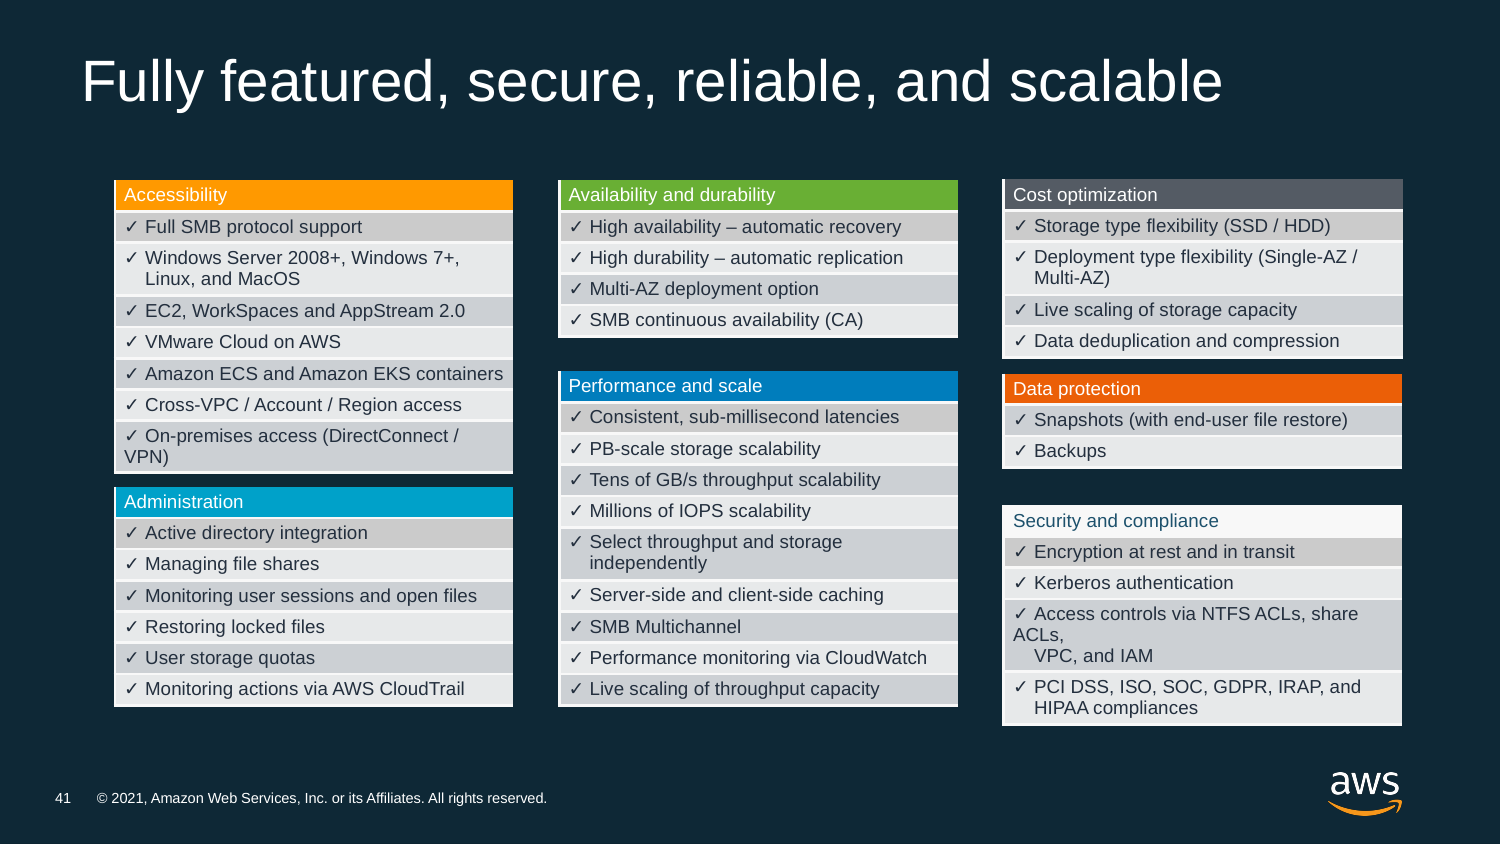

Fully featured, secure, reliable, and scalable
| Cost optimization |
| --- |
| ✓ Storage type flexibility (SSD / HDD) |
| ✓ Deployment type flexibility (Single-AZ / Multi-AZ) |
| ✓ Live scaling of storage capacity |
| ✓ Data deduplication and compression |
| Availability and durability |
| --- |
| ✓ High availability – automatic recovery |
| ✓ High durability – automatic replication |
| ✓ Multi-AZ deployment option |
| ✓ SMB continuous availability (CA) |
| Accessibility |
| --- |
| ✓ Full SMB protocol support |
| ✓ Windows Server 2008+, Windows 7+, Linux, and MacOS |
| ✓ EC2, WorkSpaces and AppStream 2.0 |
| ✓ VMware Cloud on AWS |
| ✓ Amazon ECS and Amazon EKS containers |
| ✓ Cross-VPC / Account / Region access |
| ✓ On-premises access (DirectConnect / VPN) |
| Performance and scale |
| --- |
| ✓ Consistent, sub-millisecond latencies |
| ✓ PB-scale storage scalability |
| ✓ Tens of GB/s throughput scalability |
| ✓ Millions of IOPS scalability |
| ✓ Select throughput and storage independently |
| ✓ Server-side and client-side caching |
| ✓ SMB Multichannel |
| ✓ Performance monitoring via CloudWatch |
| ✓ Live scaling of throughput capacity |
| Data protection |
| --- |
| ✓ Snapshots (with end-user file restore) |
| ✓ Backups |
| Administration |
| --- |
| ✓ Active directory integration |
| ✓ Managing file shares |
| ✓ Monitoring user sessions and open files |
| ✓ Restoring locked files |
| ✓ User storage quotas |
| ✓ Monitoring actions via AWS CloudTrail |
| Security and compliance |
| --- |
| ✓ Encryption at rest and in transit |
| ✓ Kerberos authentication |
| ✓ Access controls via NTFS ACLs, share ACLs, VPC, and IAM |
| ✓ PCI DSS, ISO, SOC, GDPR, IRAP, and HIPAA compliances |